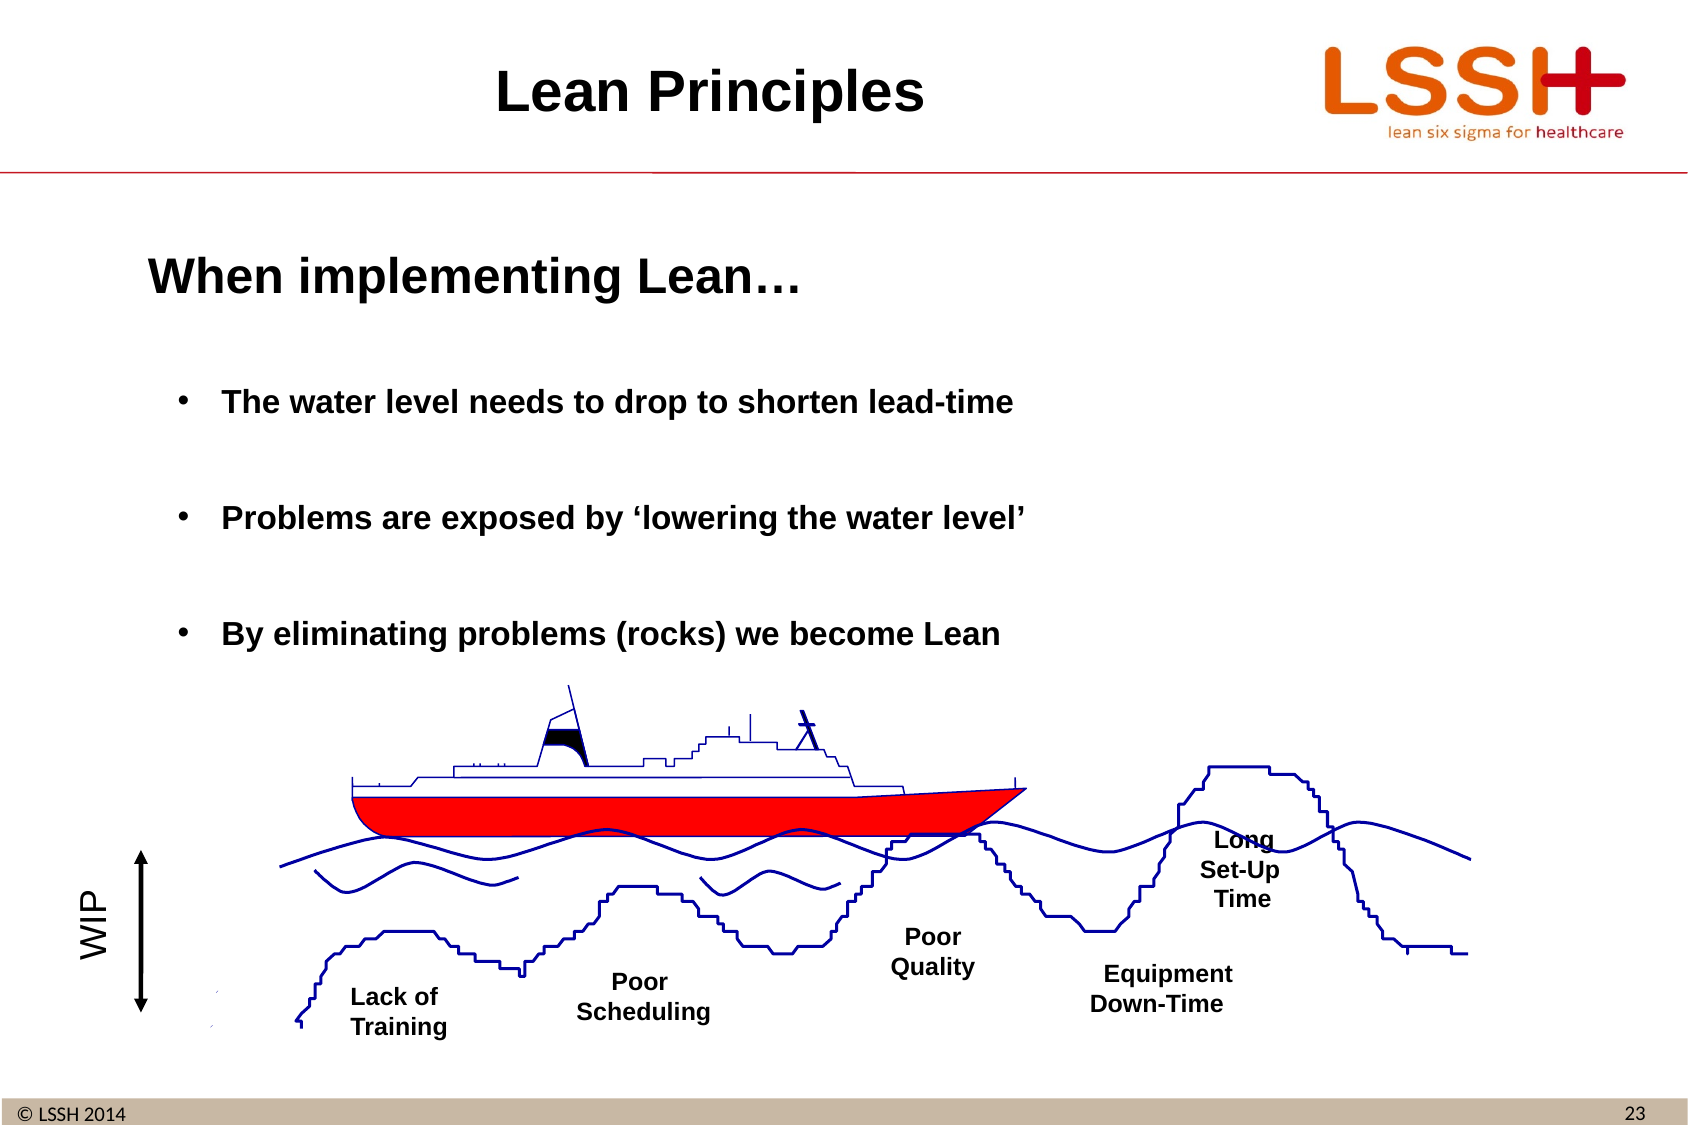

# Lean Principles
When implementing Lean…

The water level needs to drop to shorten lead-time

Problems are exposed by ‘lowering the water level’

By eliminating problems (rocks) we become Lean

  Long
Set-Up
  Time

WIP
  Poor
Quality
  Equipment
Down-Time
     Poor
Scheduling
Lack of
Training